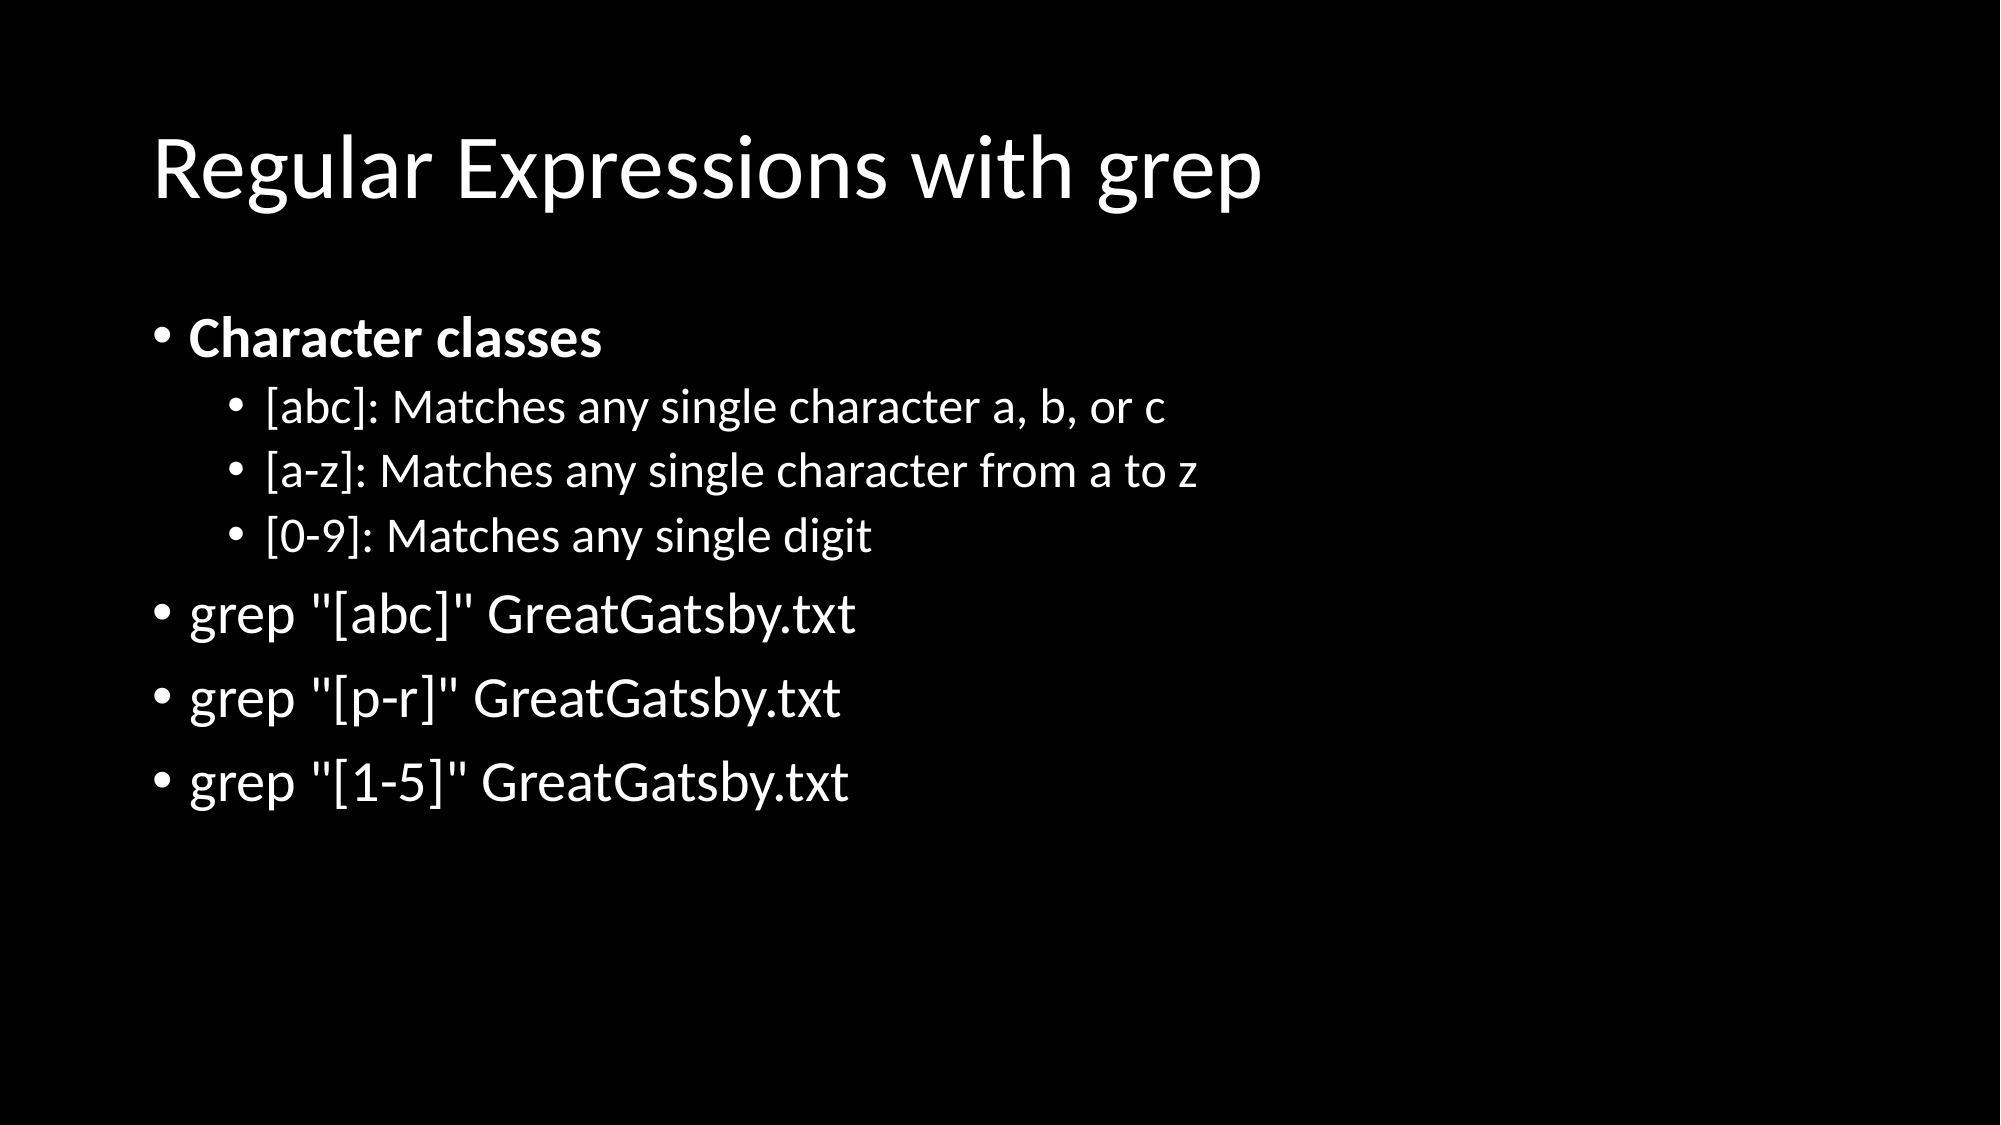

# Regular Expressions with grep
Character classes
[abc]: Matches any single character a, b, or c
[a-z]: Matches any single character from a to z
[0-9]: Matches any single digit
grep "[abc]" GreatGatsby.txt
grep "[p-r]" GreatGatsby.txt
grep "[1-5]" GreatGatsby.txt